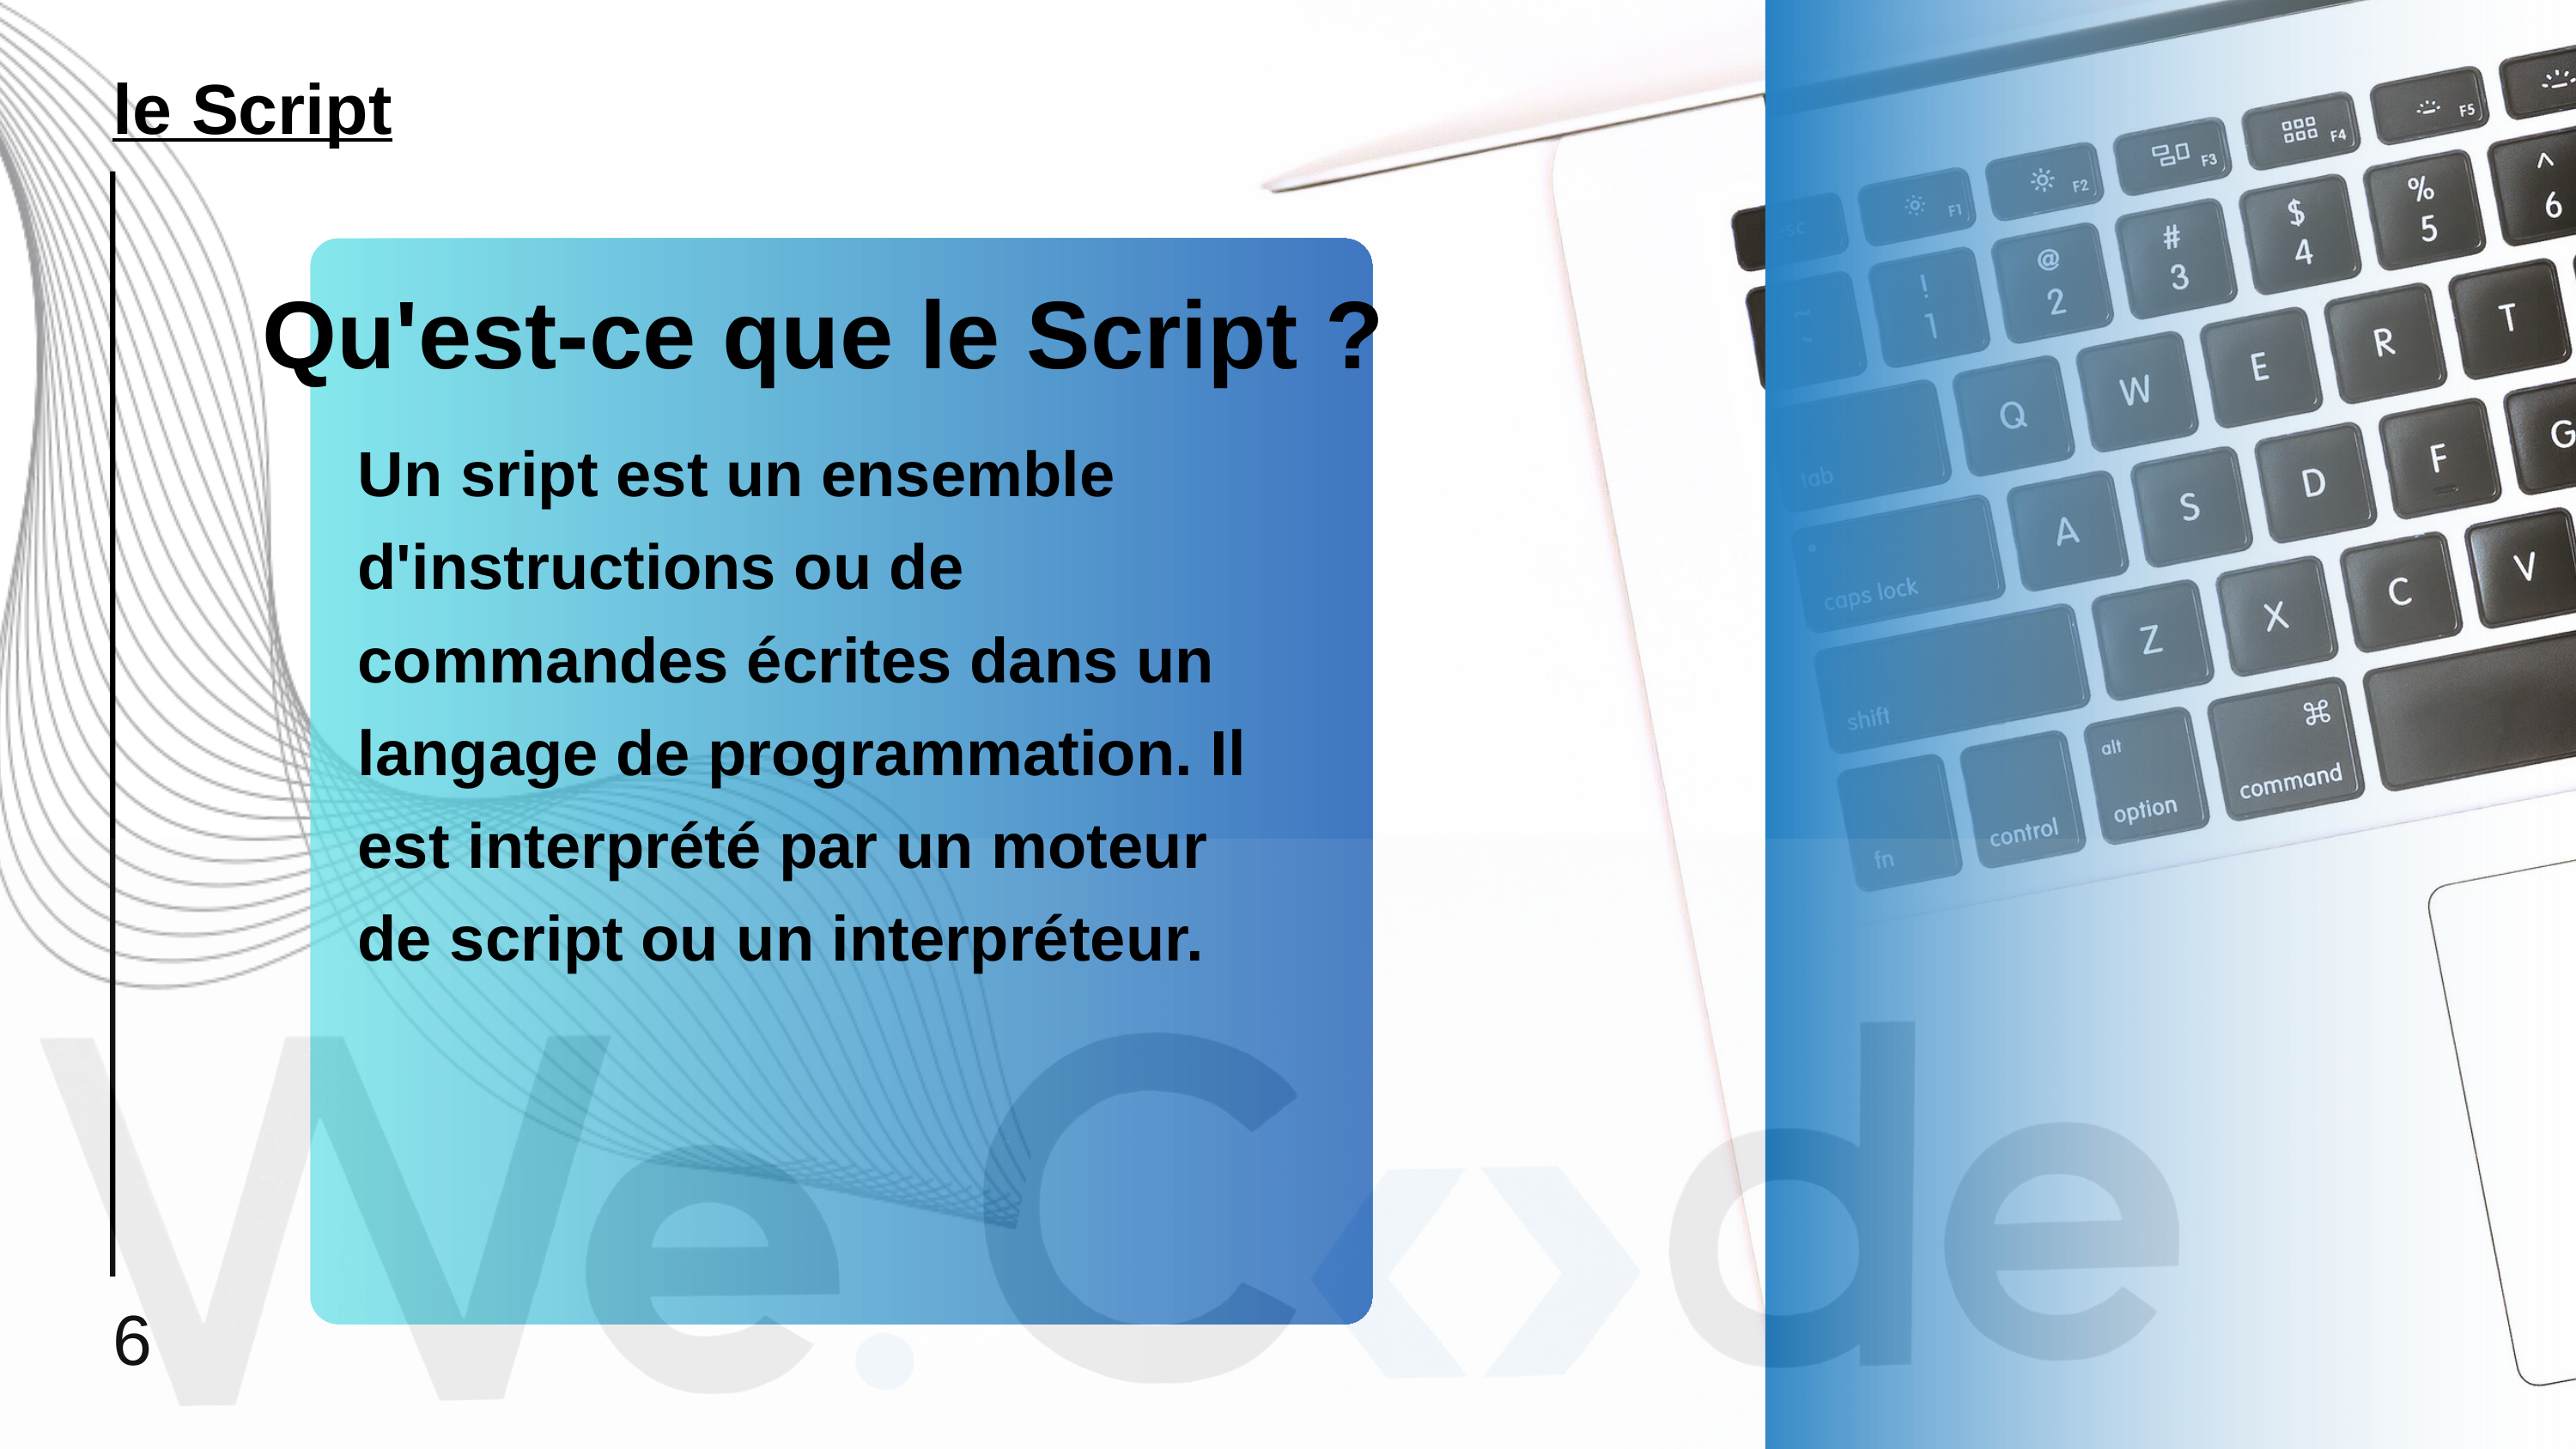

le Script

Qu'est-ce que le Script ?
Un sript est un ensemble d'instructions ou de commandes écrites dans un langage de programmation. Il est interprété par un moteur de script ou un interpréteur.

6